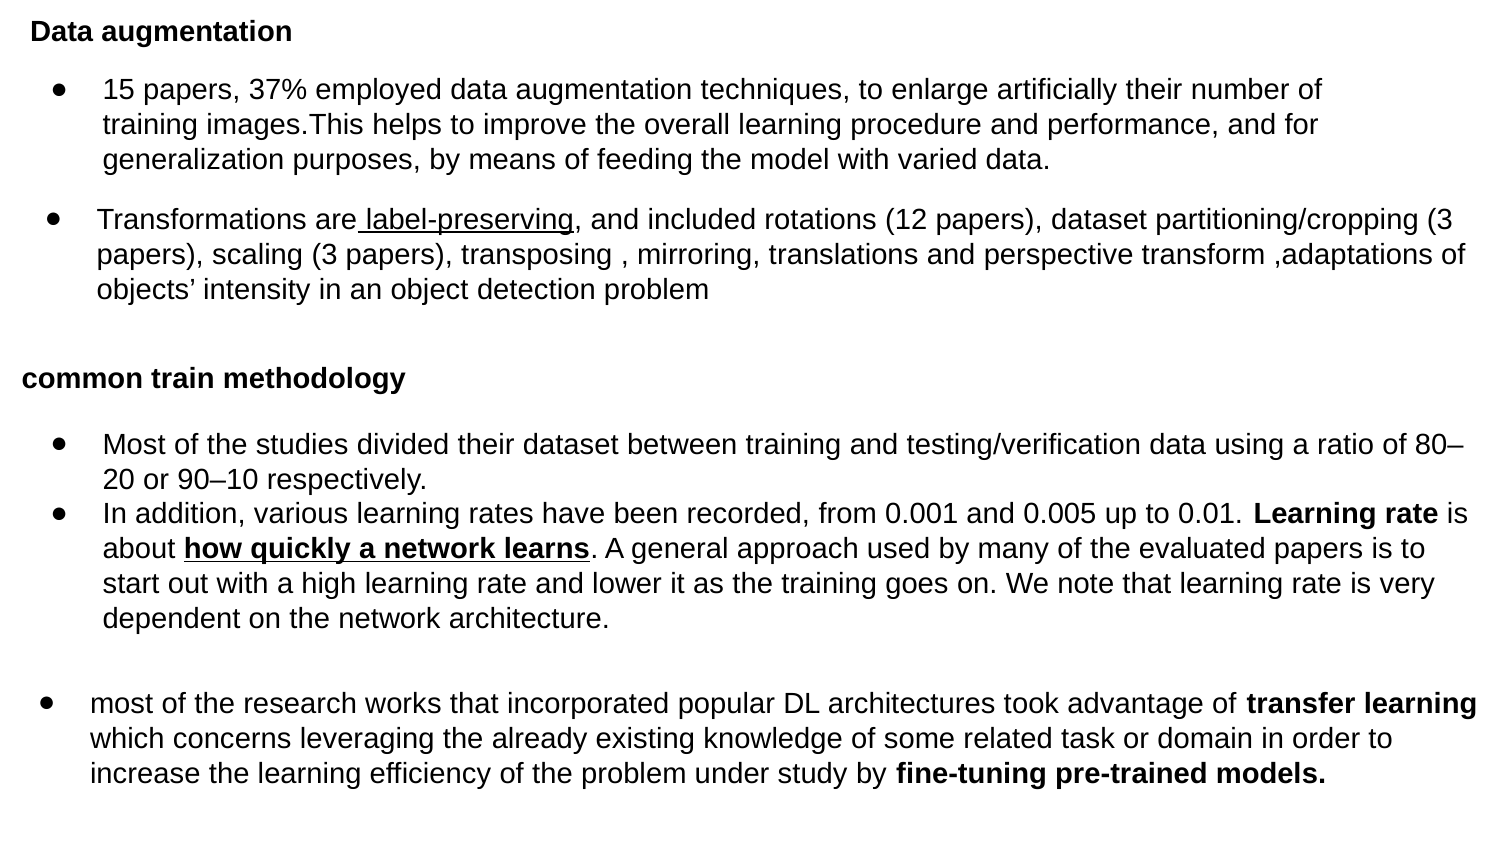

Data augmentation
15 papers, 37% employed data augmentation techniques, to enlarge artificially their number of training images.This helps to improve the overall learning procedure and performance, and for generalization purposes, by means of feeding the model with varied data.
Transformations are label-preserving, and included rotations (12 papers), dataset partitioning/cropping (3 papers), scaling (3 papers), transposing , mirroring, translations and perspective transform ,adaptations of objects’ intensity in an object detection problem
common train methodology
Most of the studies divided their dataset between training and testing/verification data using a ratio of 80–20 or 90–10 respectively.
In addition, various learning rates have been recorded, from 0.001 and 0.005 up to 0.01. Learning rate is about how quickly a network learns. A general approach used by many of the evaluated papers is to start out with a high learning rate and lower it as the training goes on. We note that learning rate is very dependent on the network architecture.
most of the research works that incorporated popular DL architectures took advantage of transfer learning which concerns leveraging the already existing knowledge of some related task or domain in order to increase the learning efficiency of the problem under study by fine-tuning pre-trained models.